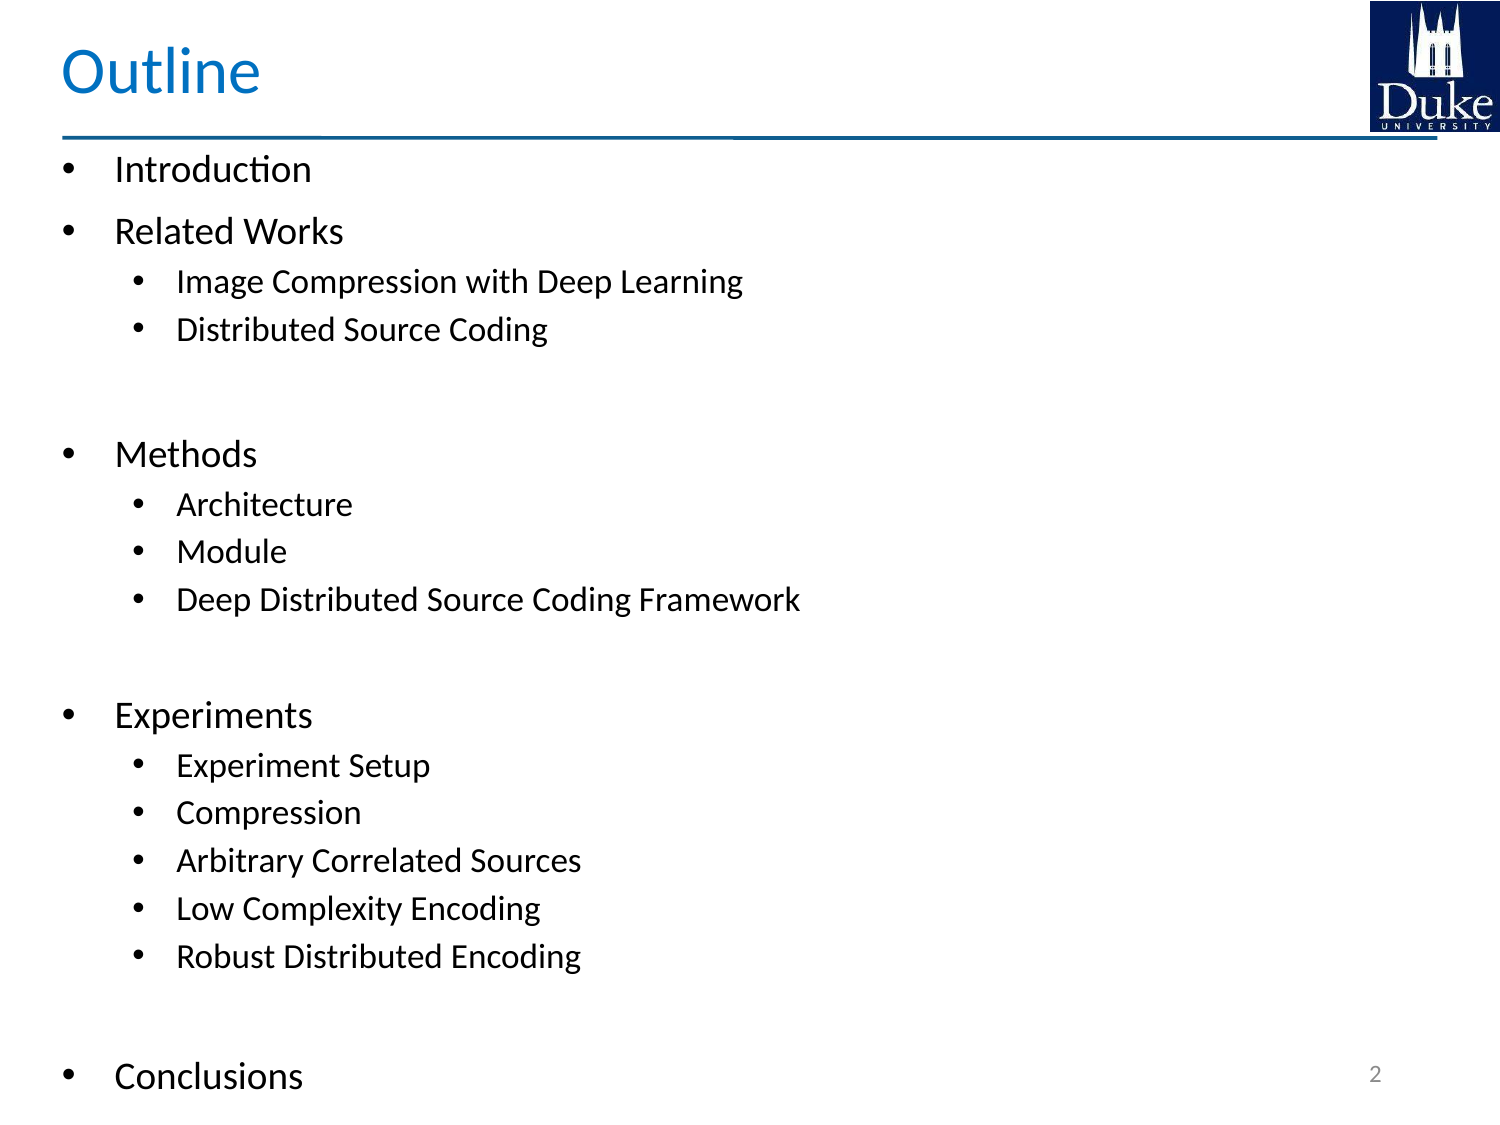

Outline
Introduction
Related Works
Image Compression with Deep Learning
Distributed Source Coding

Methods
Architecture
Module
Deep Distributed Source Coding Framework

Experiments
Experiment Setup
Compression
Arbitrary Correlated Sources
Low Complexity Encoding
Robust Distributed Encoding

Conclusions

2